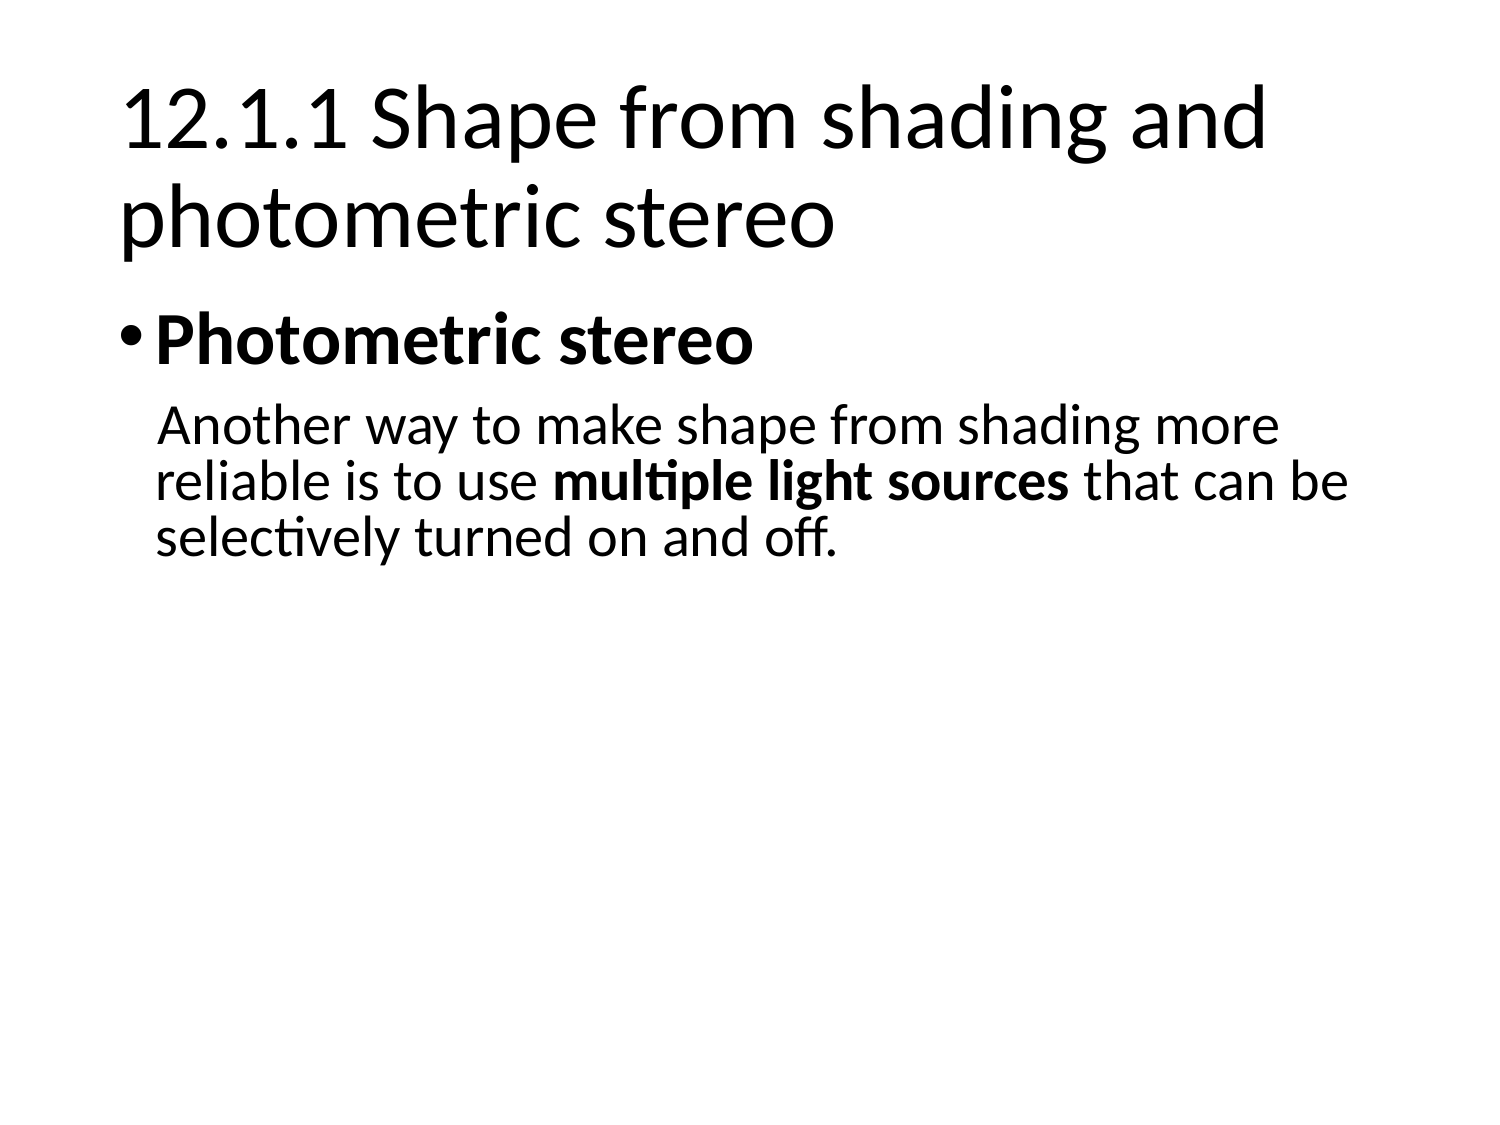

# 12.1.1 Shape from shading and photometric stereo
Photometric stereo
   Another way to make shape from shading more reliable is to use multiple light sources that can be selectively turned on and off.